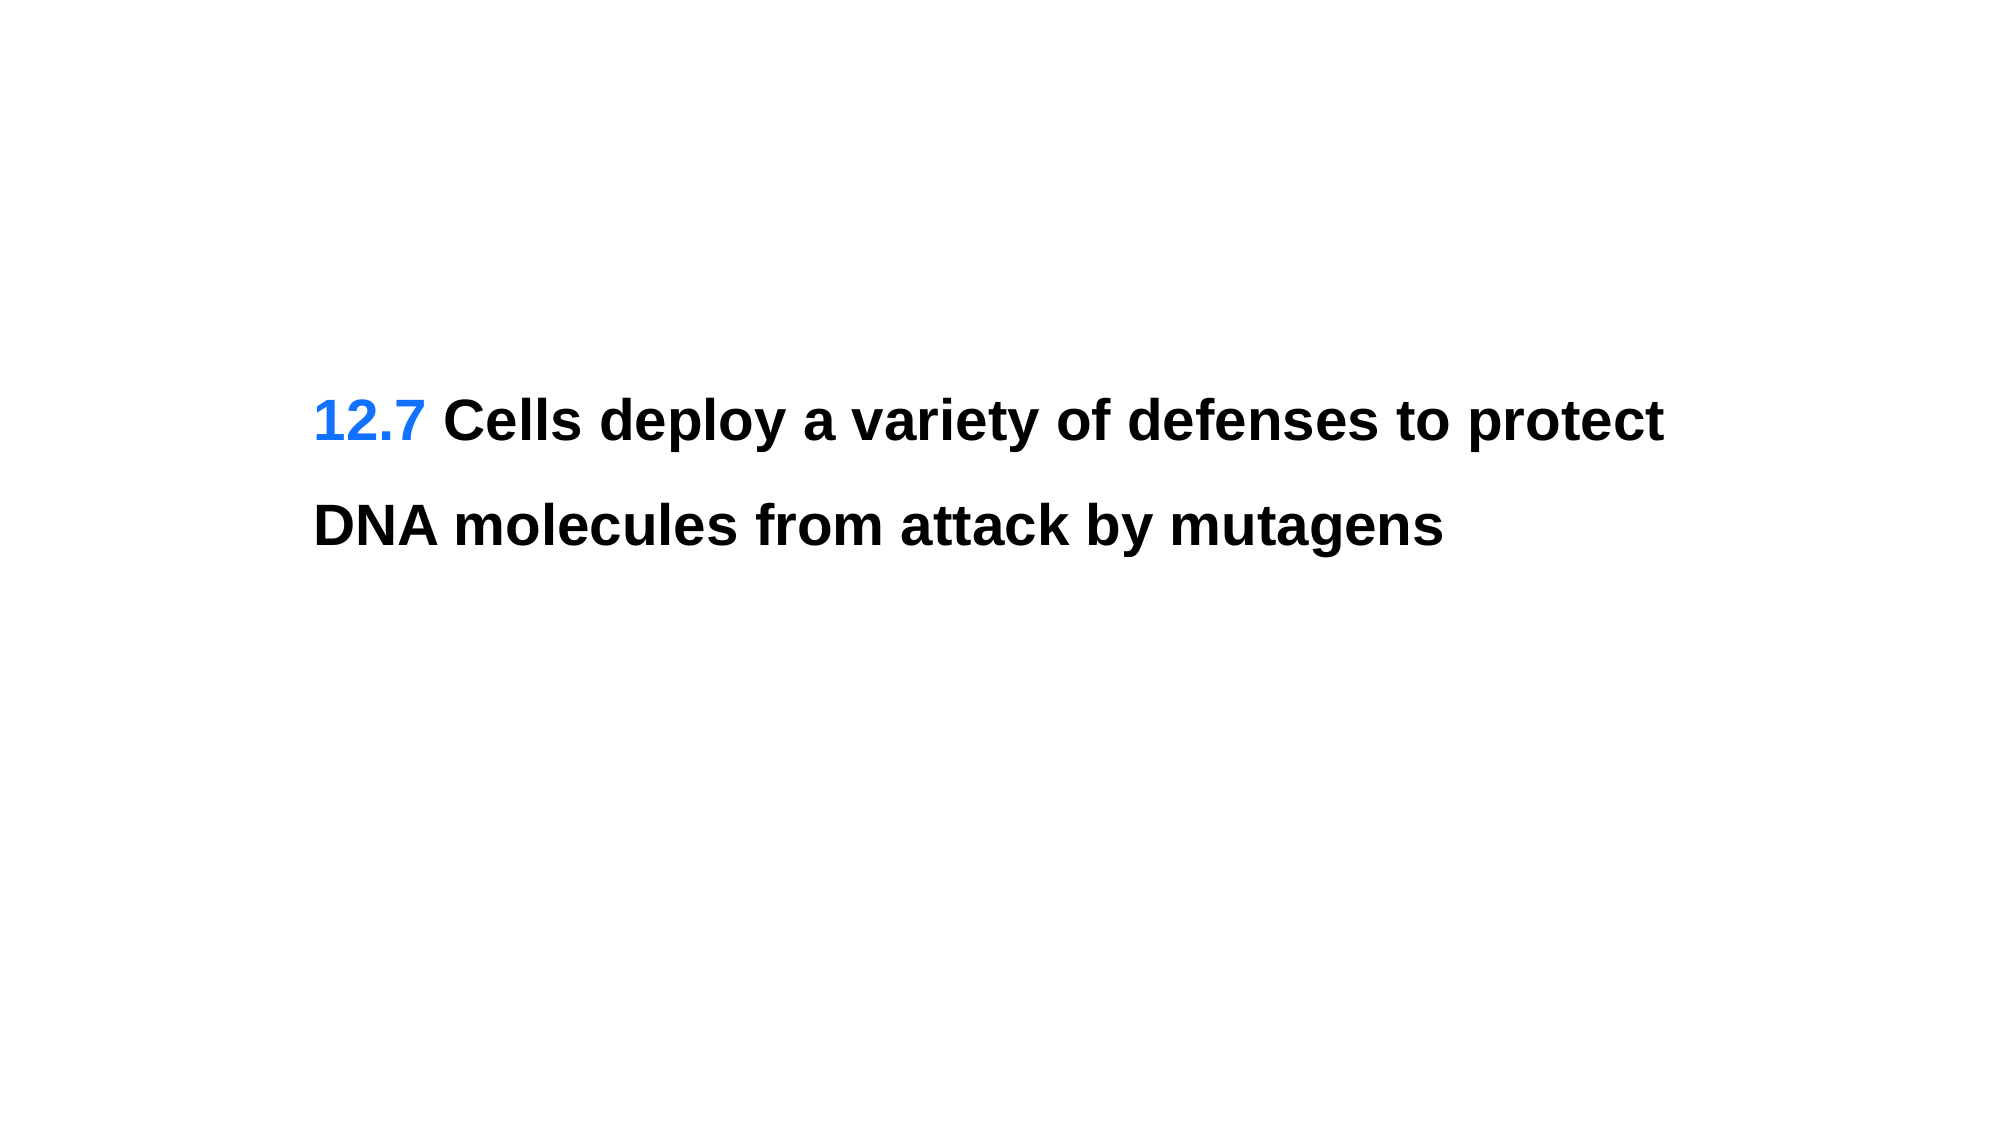

12.7 Cells deploy a variety of defenses to protect DNA molecules from attack by mutagens